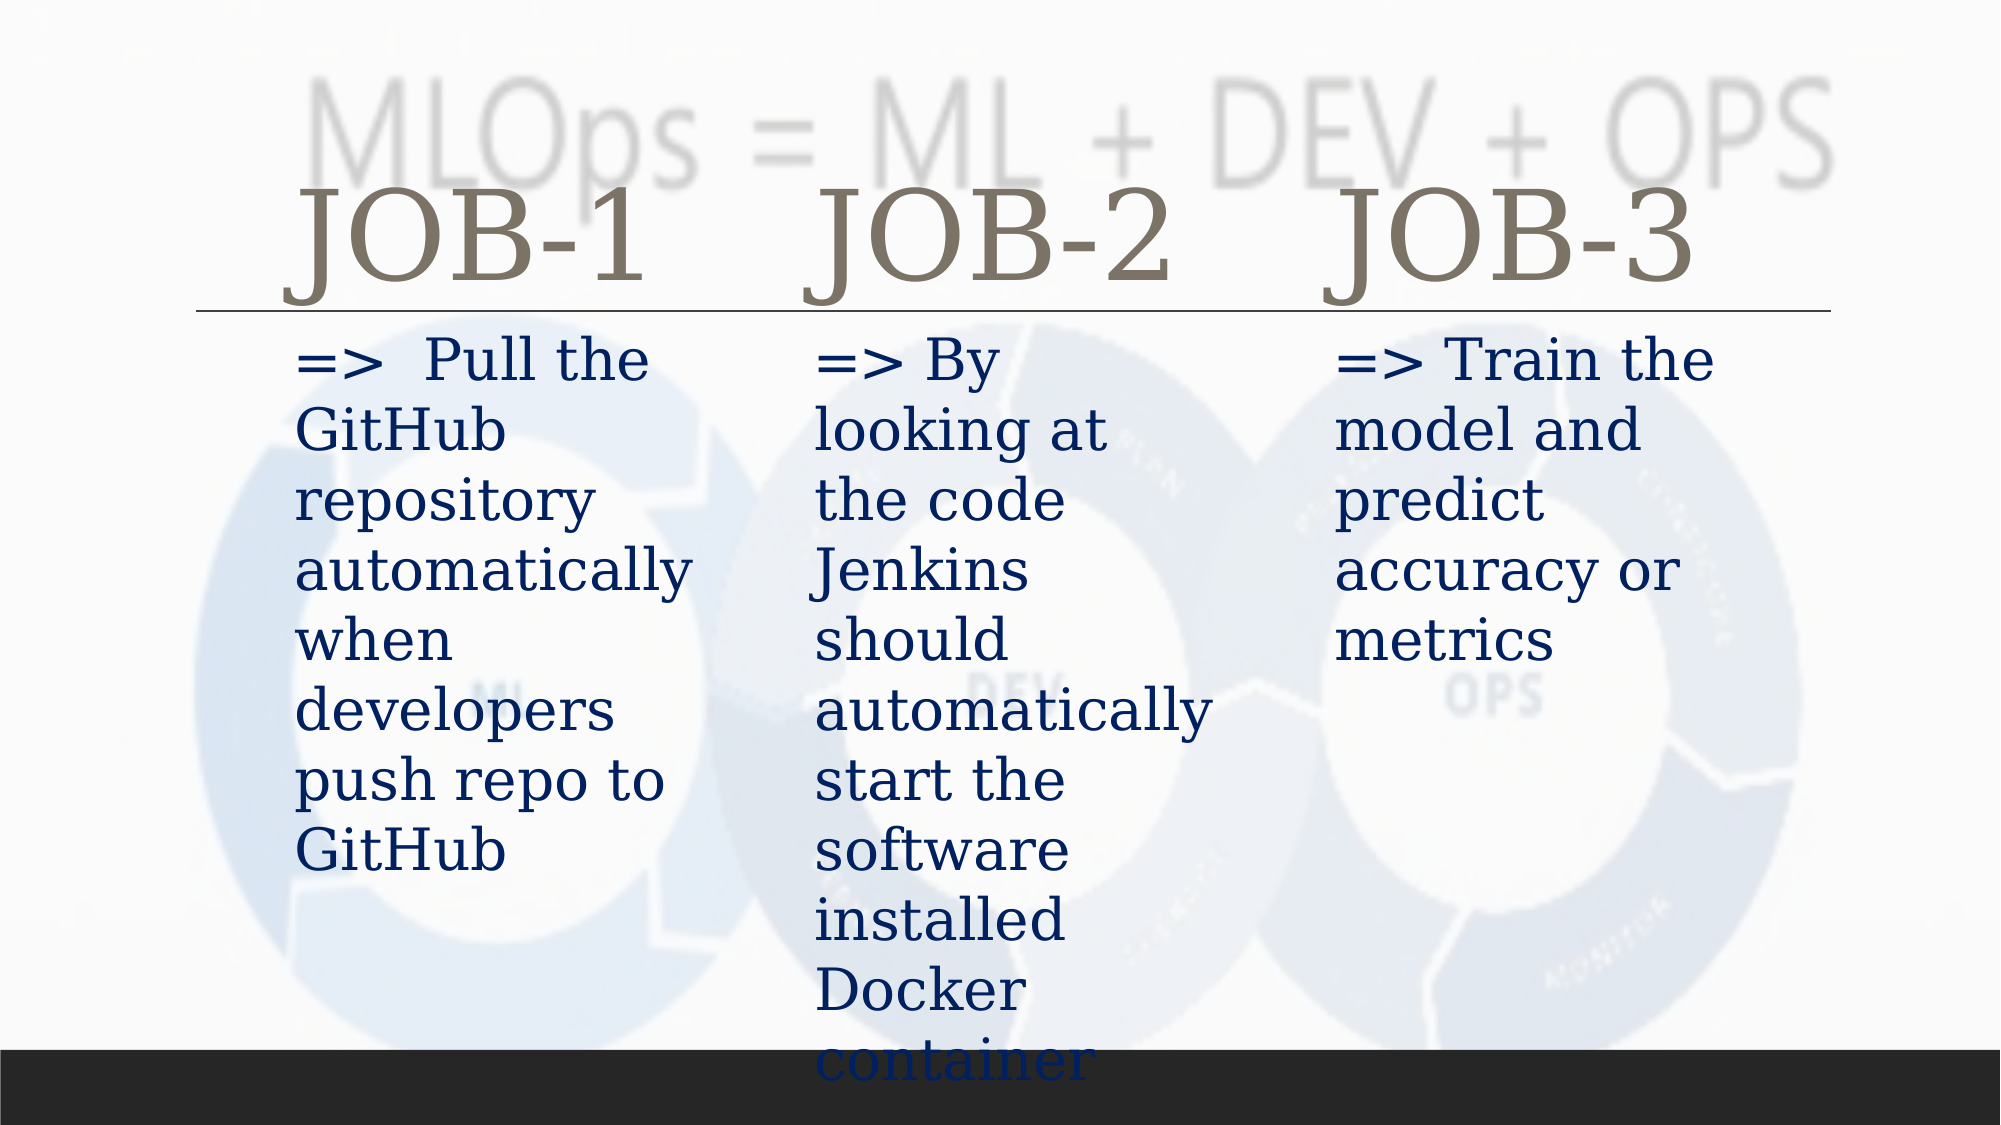

JOB-1
JOB-2
JOB-3
=> By looking at the code Jenkins should automatically start the software installed Docker container
=> Train the model and predict accuracy or metrics
=>  Pull the GitHub repository automatically when developers push repo to GitHub